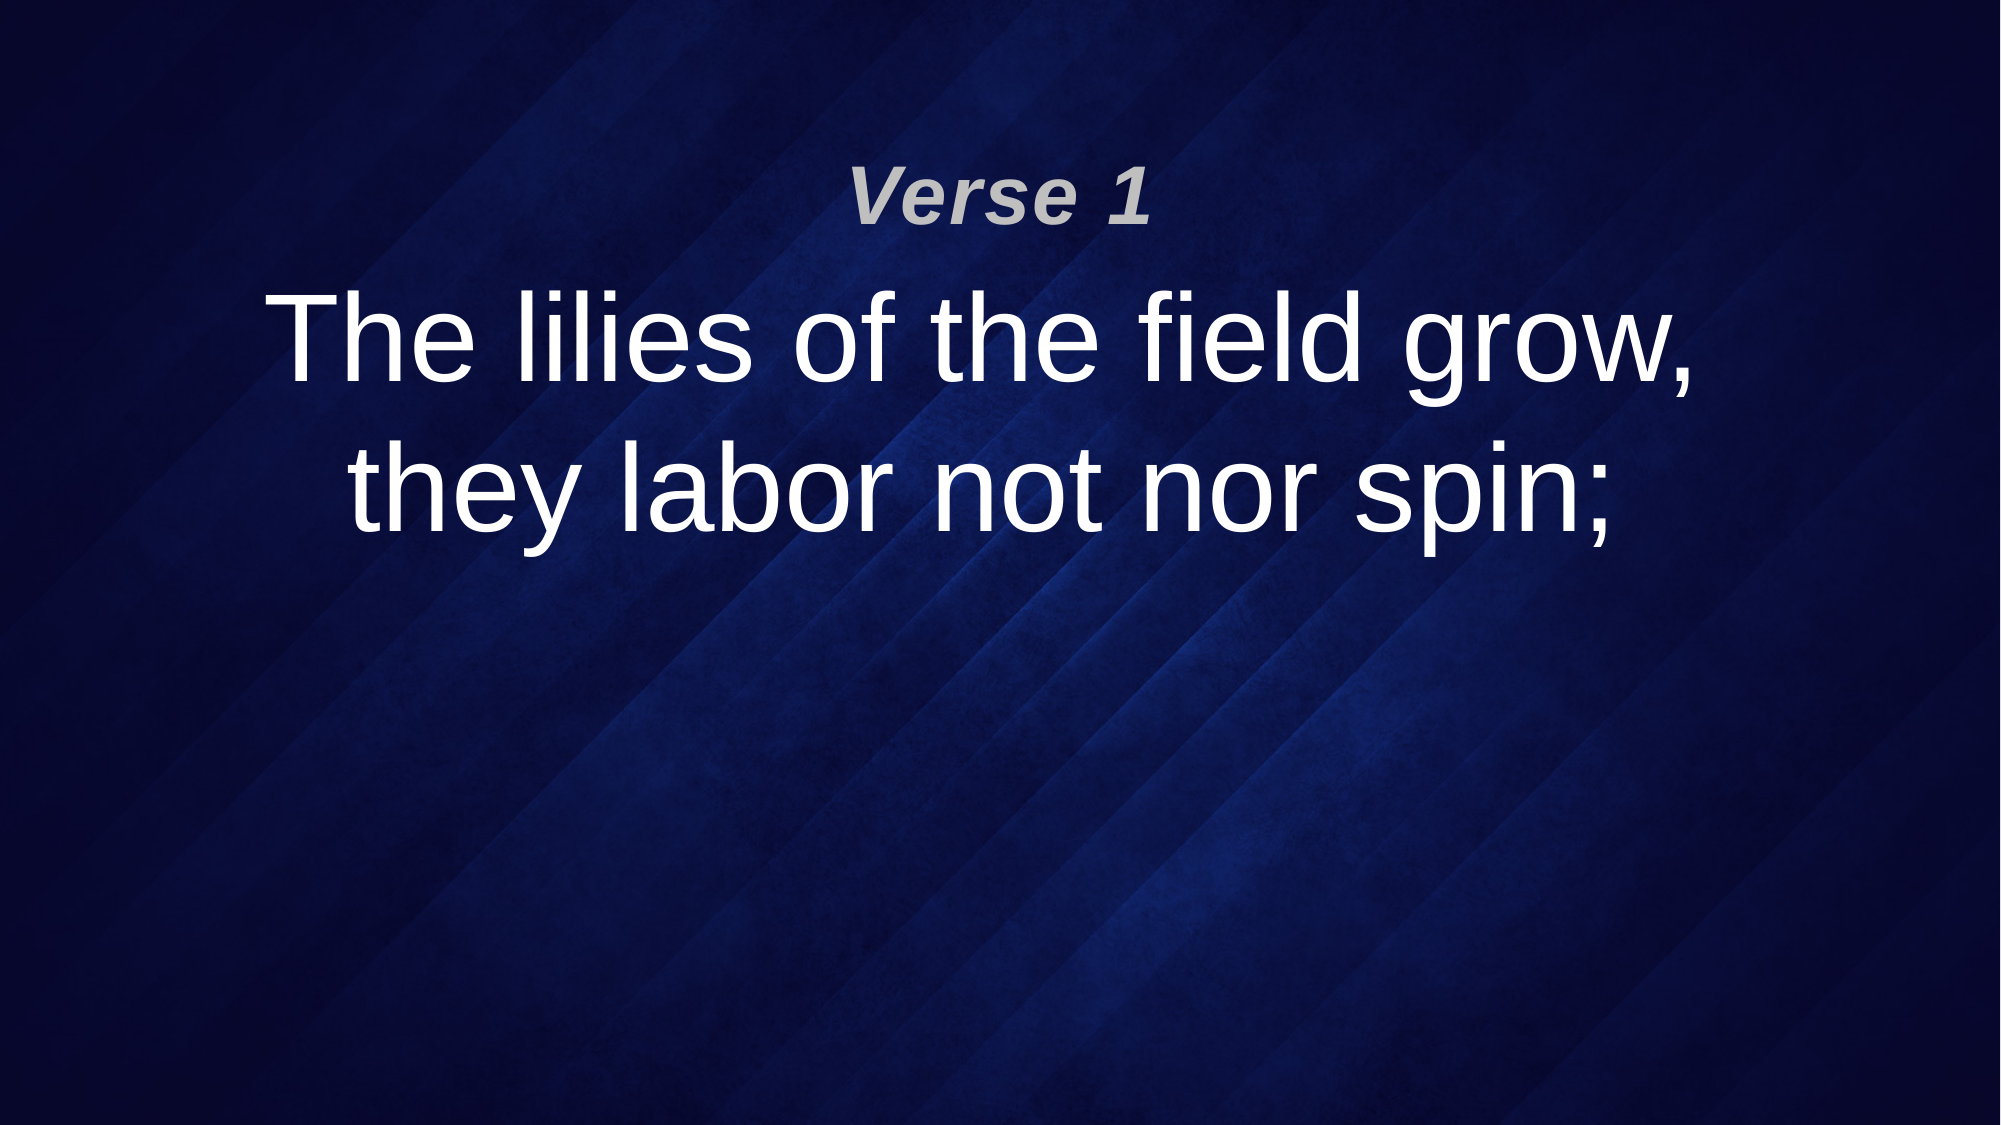

Verse 1
# The lilies of the field grow, they labor not nor spin;